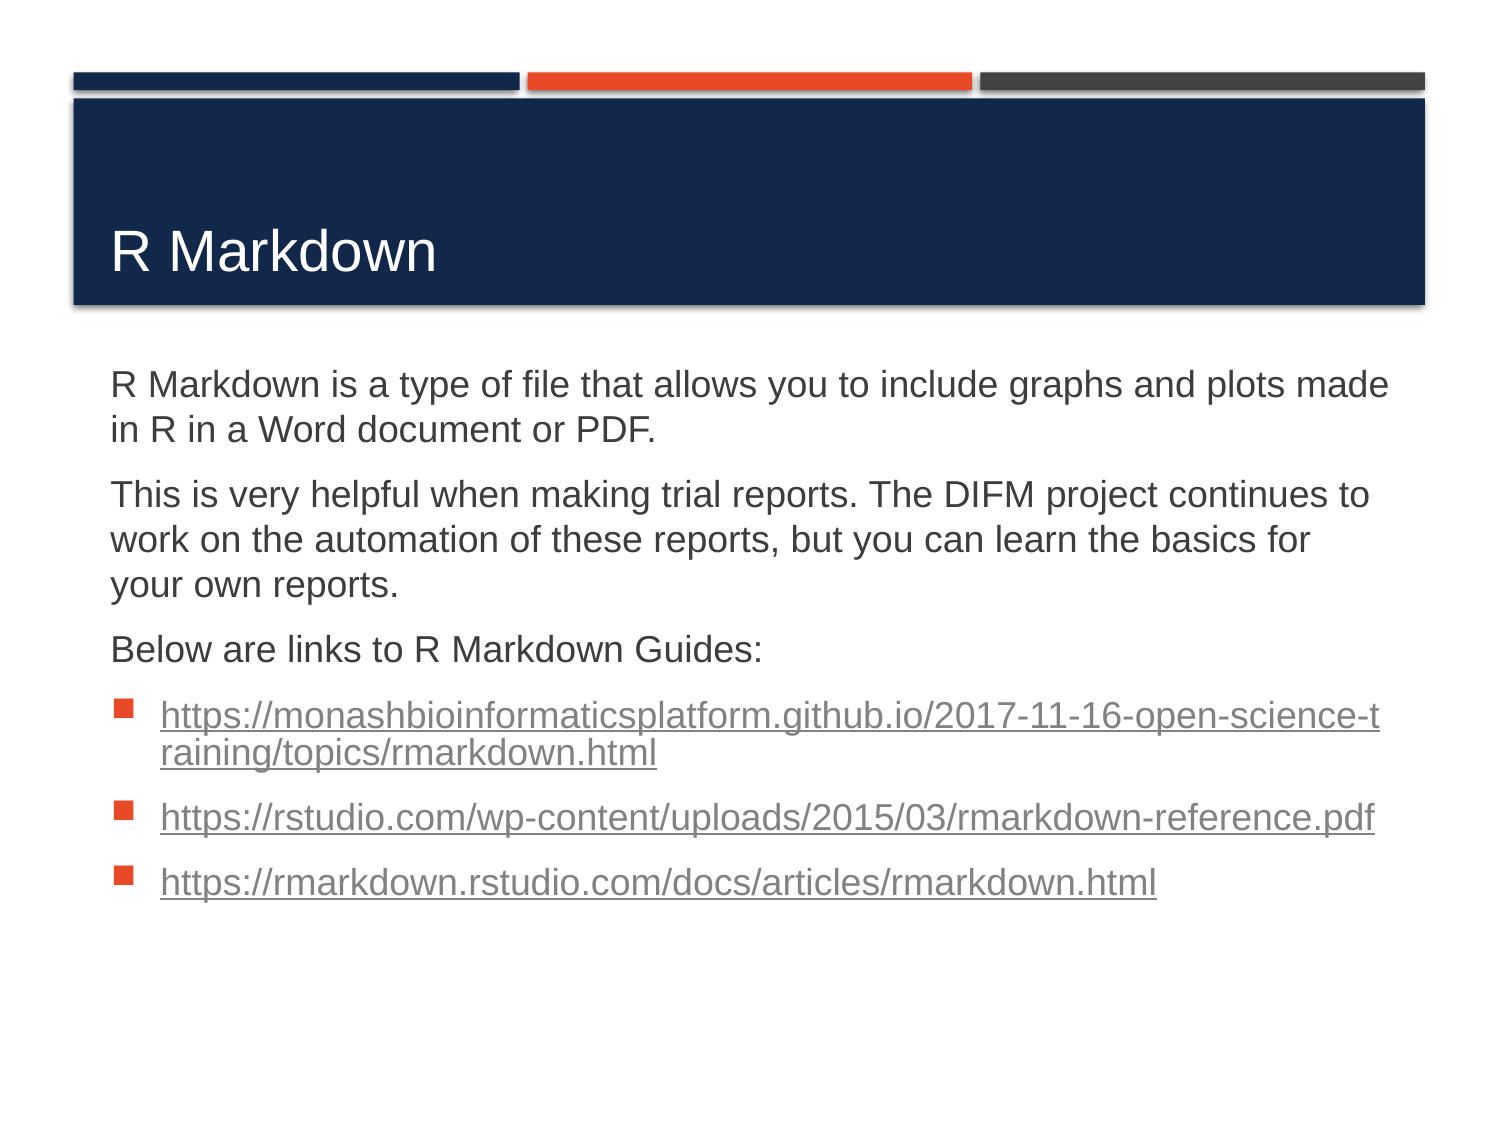

# R Markdown
R Markdown is a type of file that allows you to include graphs and plots made in R in a Word document or PDF.
This is very helpful when making trial reports. The DIFM project continues to work on the automation of these reports, but you can learn the basics for your own reports.
Below are links to R Markdown Guides:
https://monashbioinformaticsplatform.github.io/2017-11-16-open-science-training/topics/rmarkdown.html
https://rstudio.com/wp-content/uploads/2015/03/rmarkdown-reference.pdf
https://rmarkdown.rstudio.com/docs/articles/rmarkdown.html